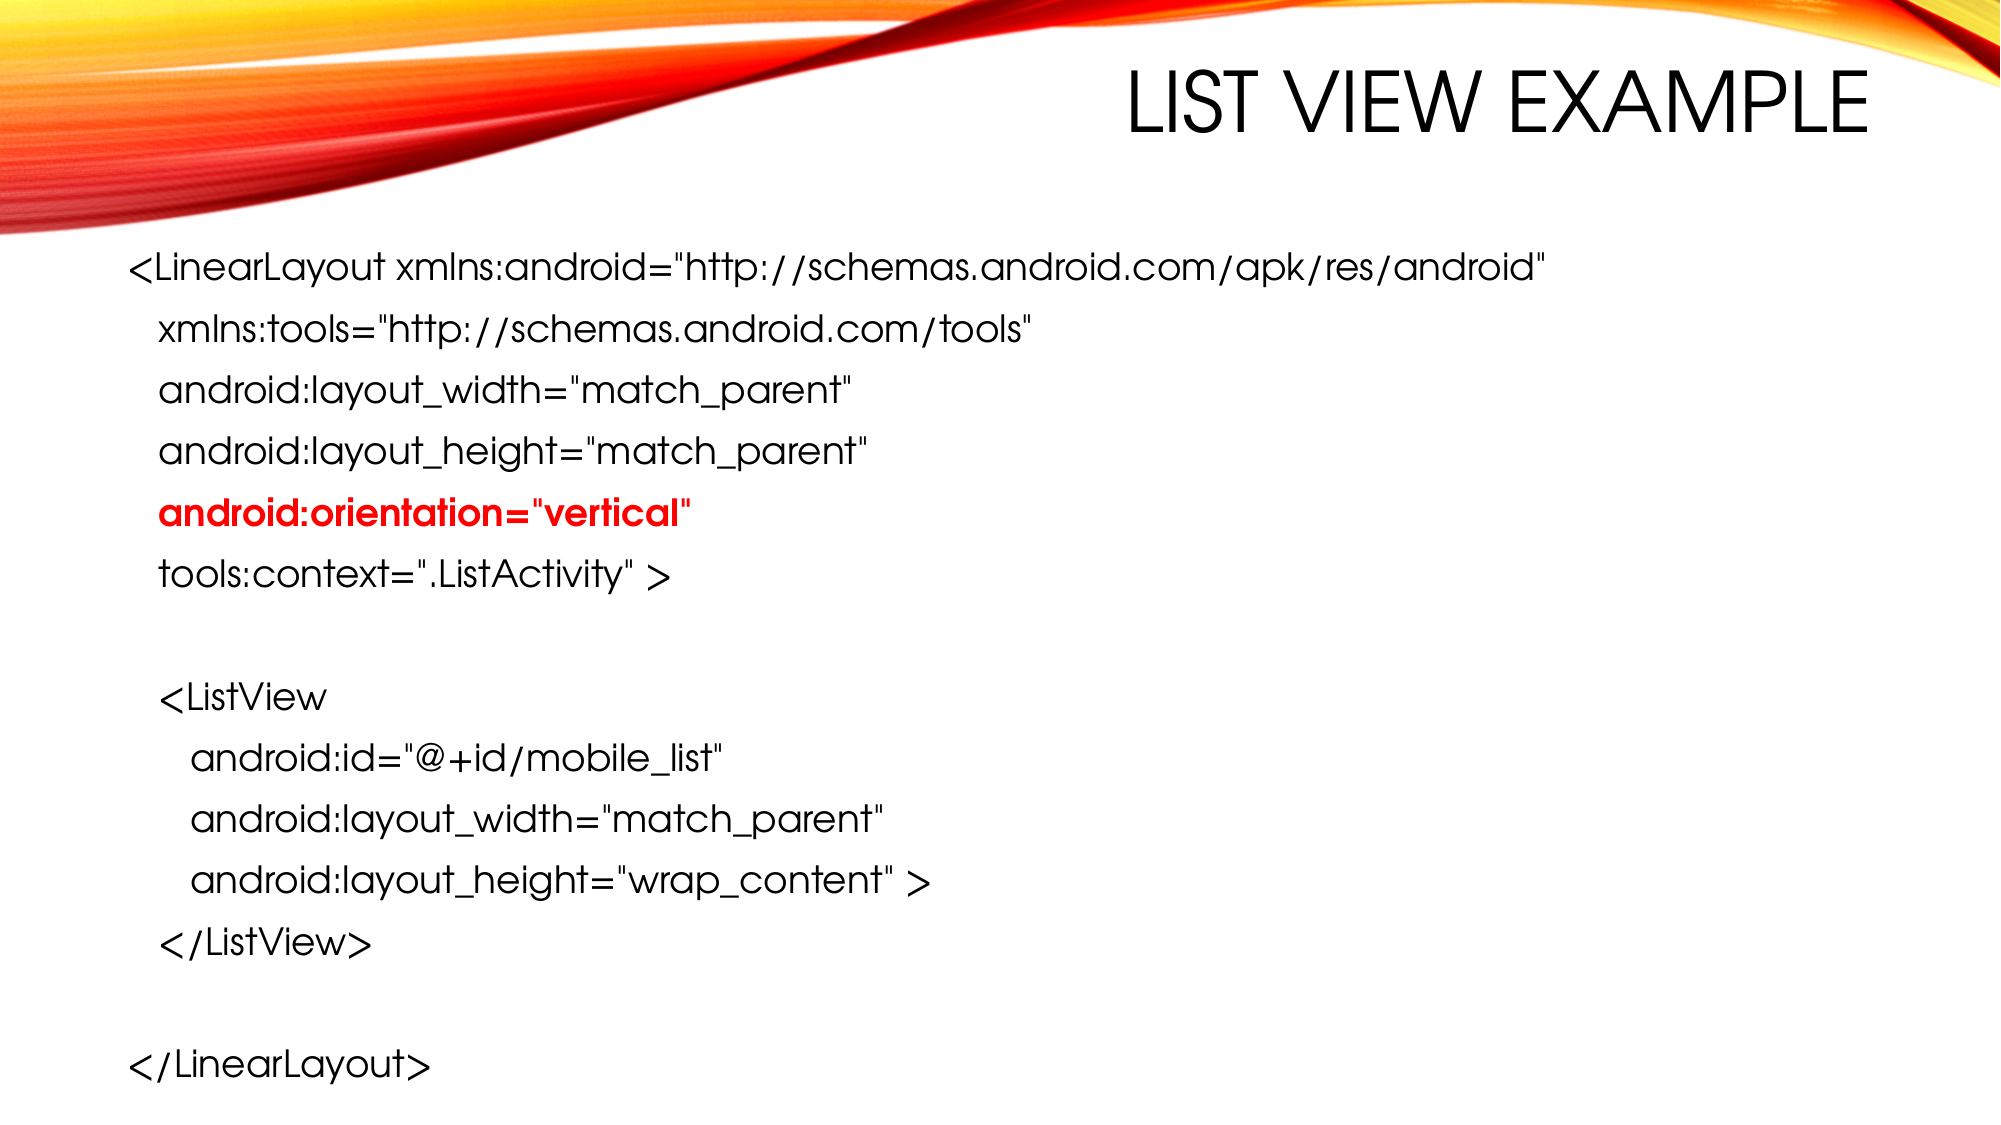

# List view example
<LinearLayout xmlns:android="http://schemas.android.com/apk/res/android"
   xmlns:tools="http://schemas.android.com/tools"
   android:layout_width="match_parent"
   android:layout_height="match_parent"
   android:orientation="vertical"
   tools:context=".ListActivity" >

   <ListView
      android:id="@+id/mobile_list"
      android:layout_width="match_parent"
      android:layout_height="wrap_content" >
   </ListView>

</LinearLayout>